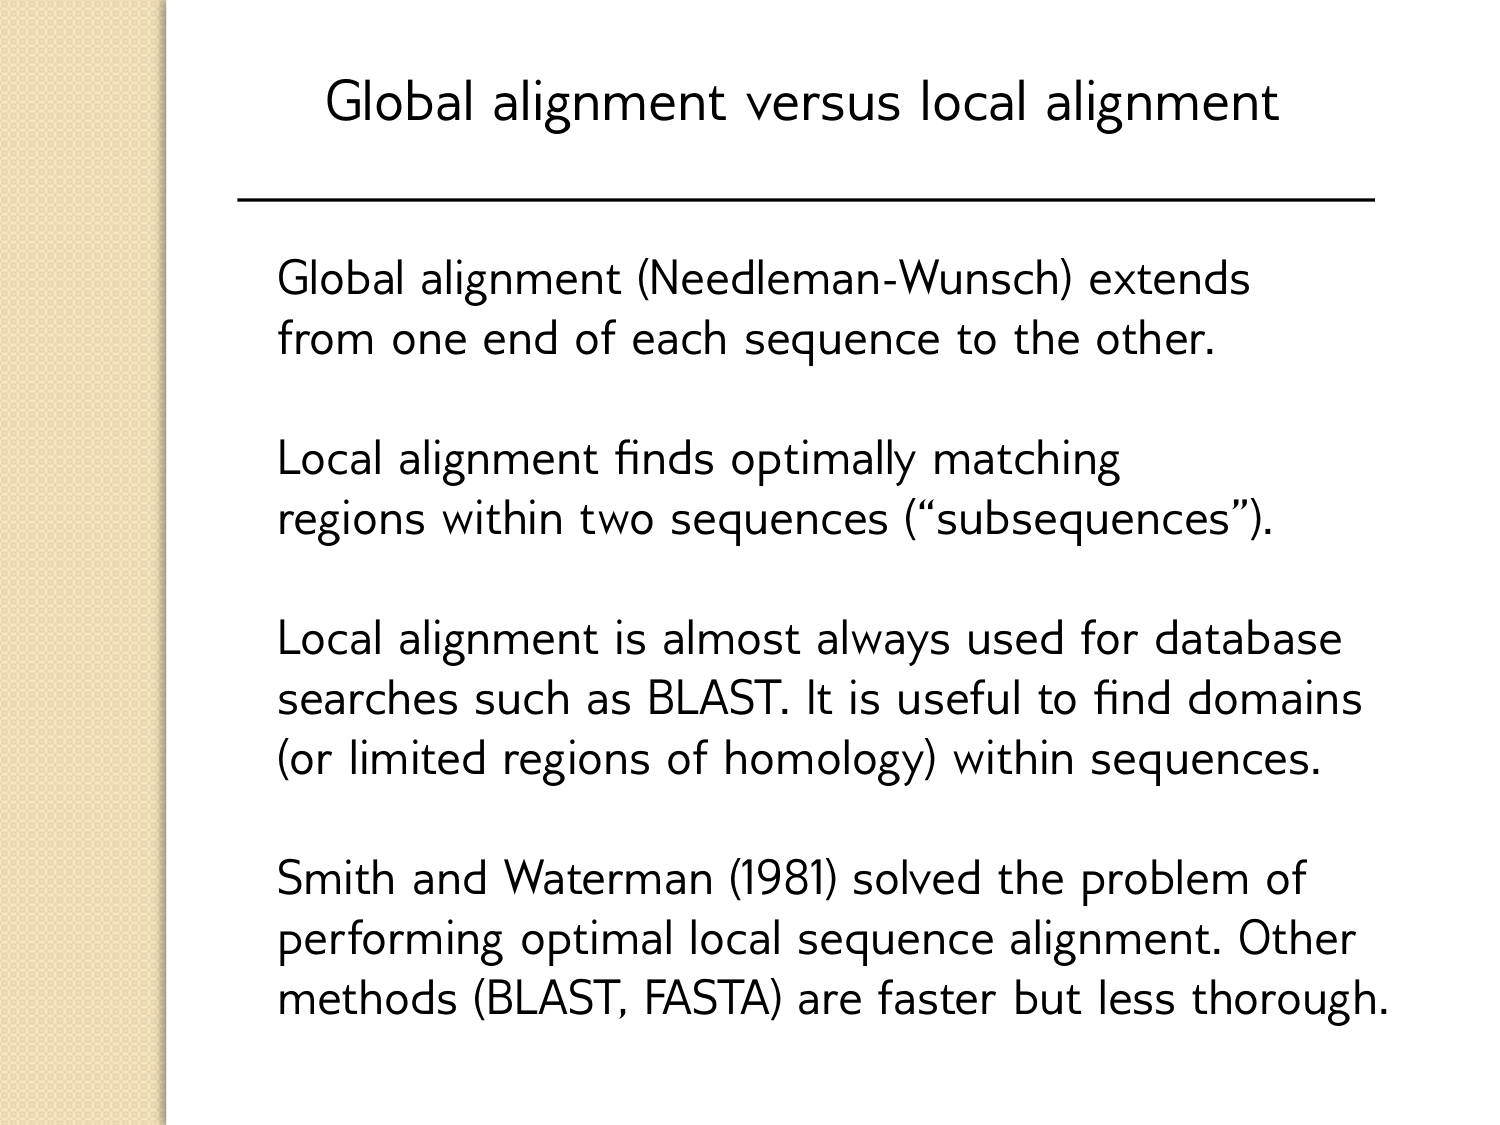

Global alignment versus local alignment

Global alignment (Needleman-Wunsch) extends
from one end of each sequence to the other.

Local alignment finds optimally matching
regions within two sequences (“subsequences”).

Local alignment is almost always used for database
searches such as BLAST. It is useful to find domains
(or limited regions of homology) within sequences.

Smith and Waterman (1981) solved the problem of
performing optimal local sequence alignment. Other
methods (BLAST, FASTA) are faster but less thorough.